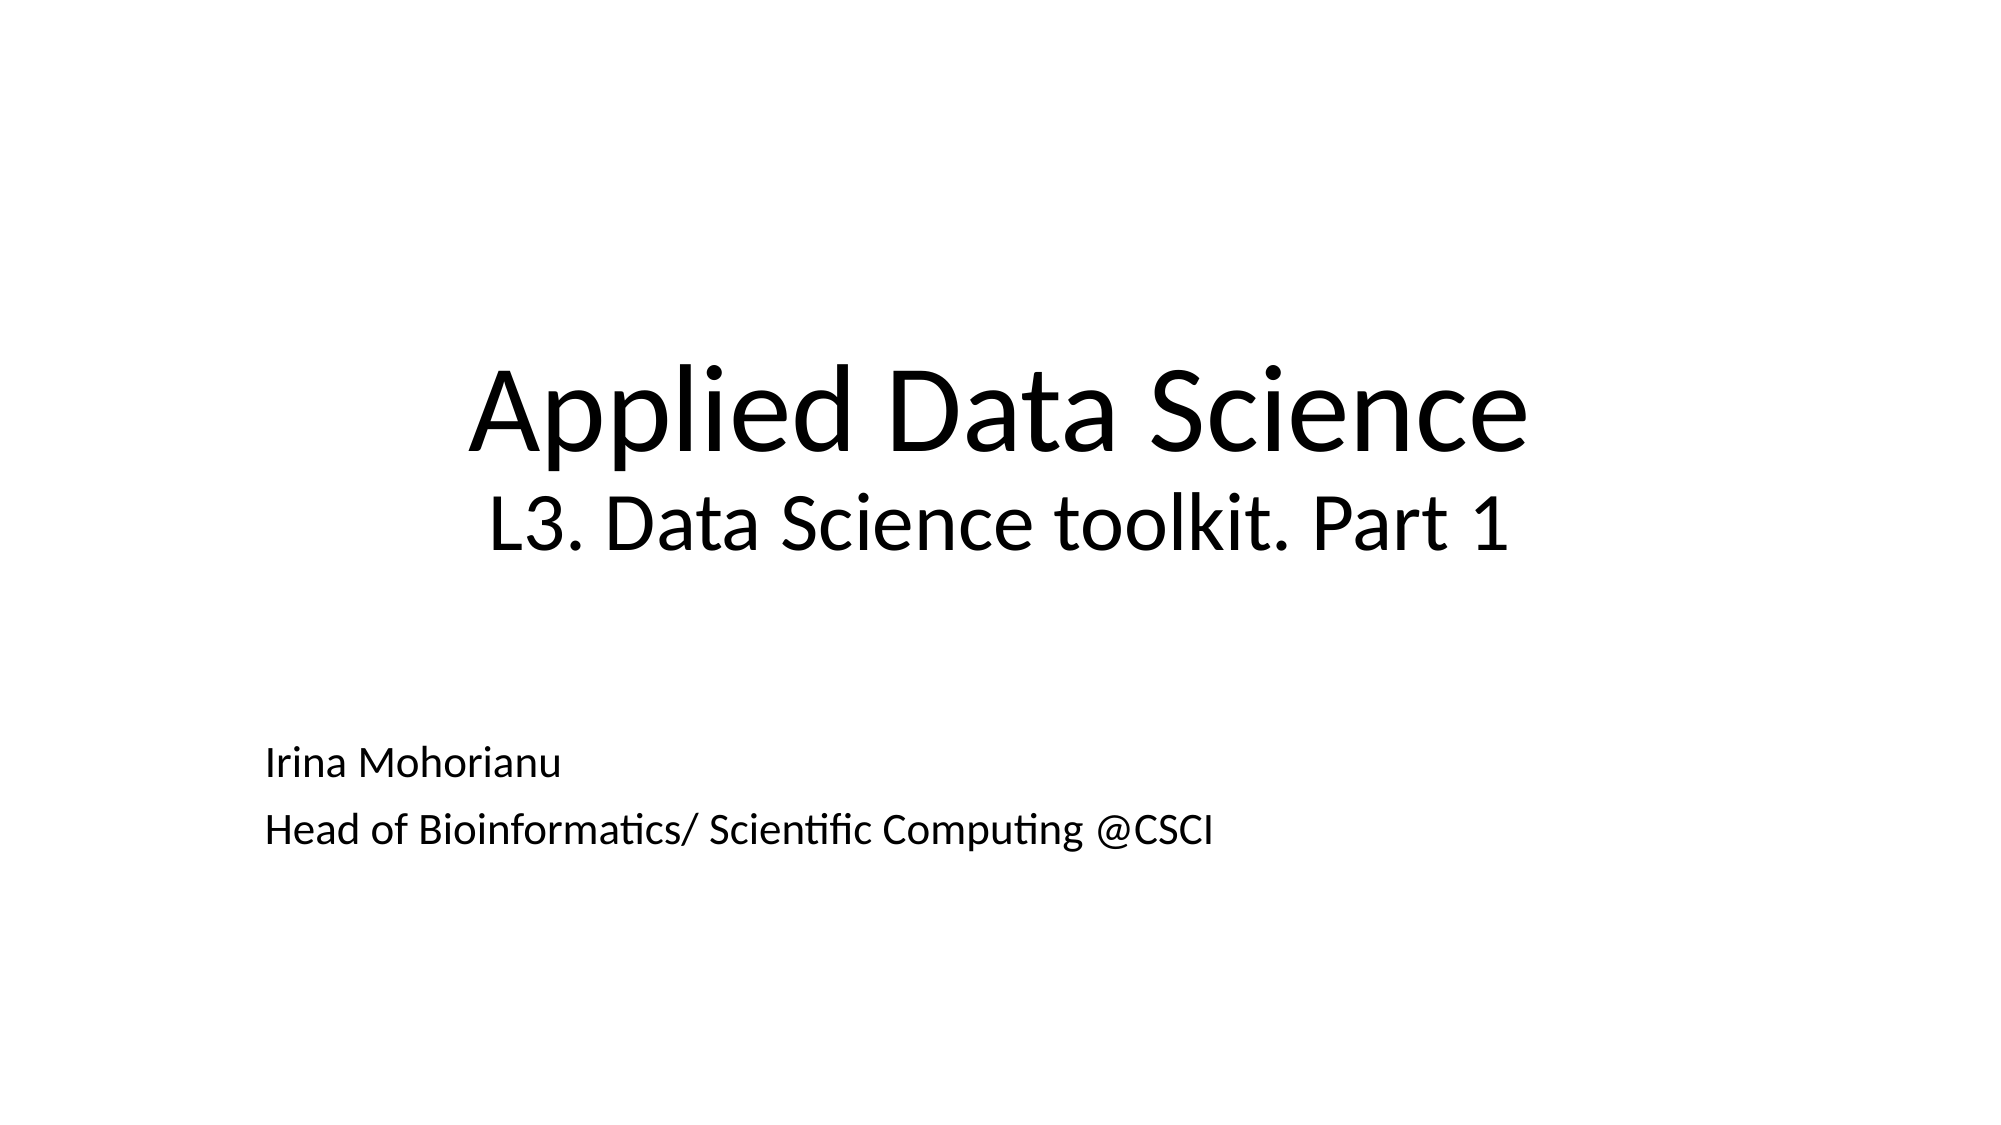

# Applied Data Science L3. Data Science toolkit. Part 1

Irina Mohorianu
Head of Bioinformatics/ Scientific Computing @CSCI